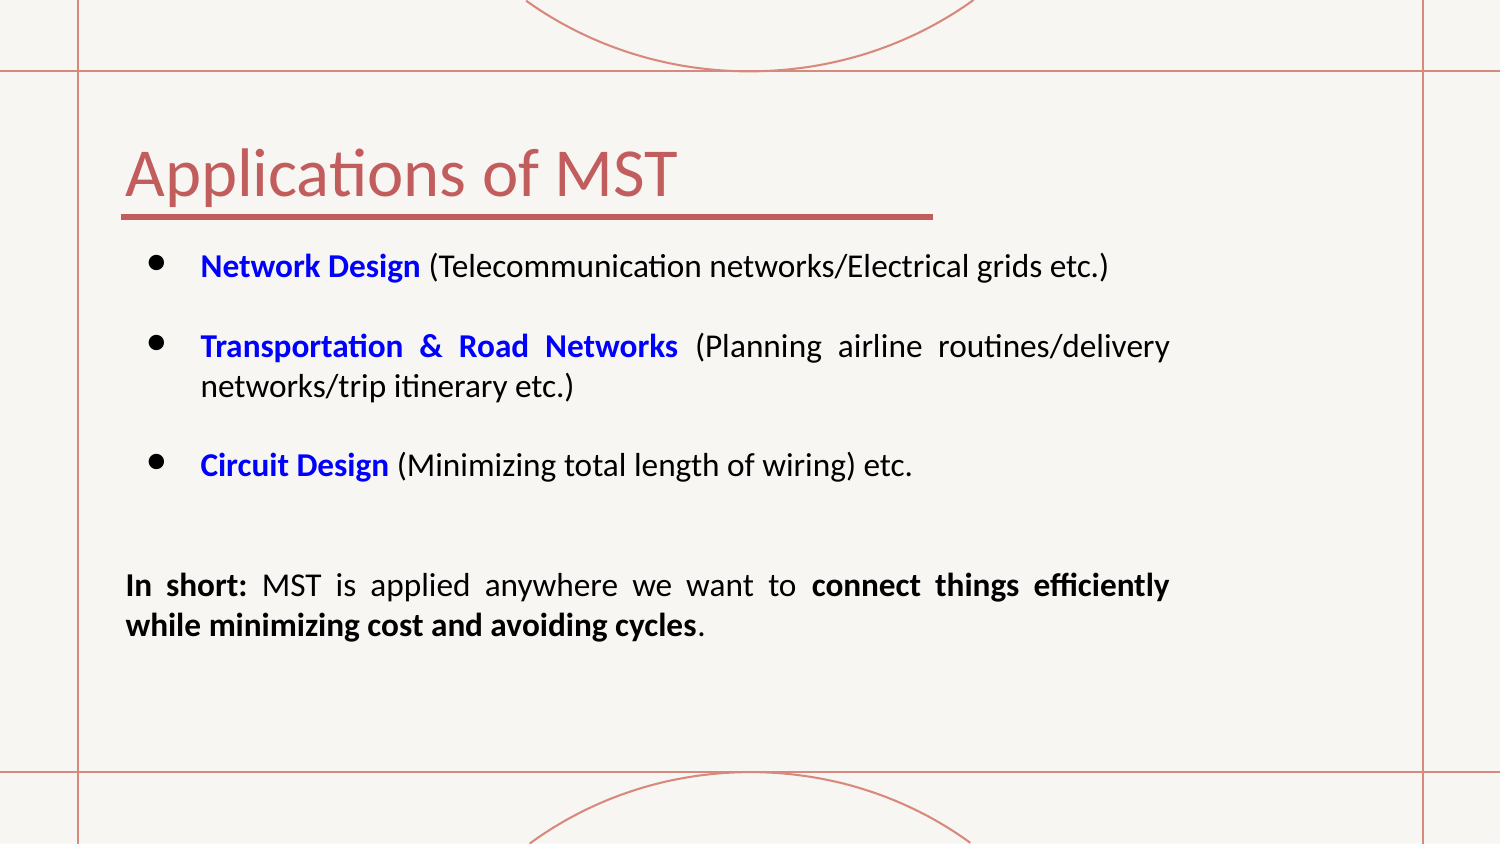

# Applications of MST
Network Design (Telecommunication networks/Electrical grids etc.)

Transportation & Road Networks (Planning airline routines/delivery networks/trip itinerary etc.)

Circuit Design (Minimizing total length of wiring) etc.

In short: MST is applied anywhere we want to connect things efficiently while minimizing cost and avoiding cycles.